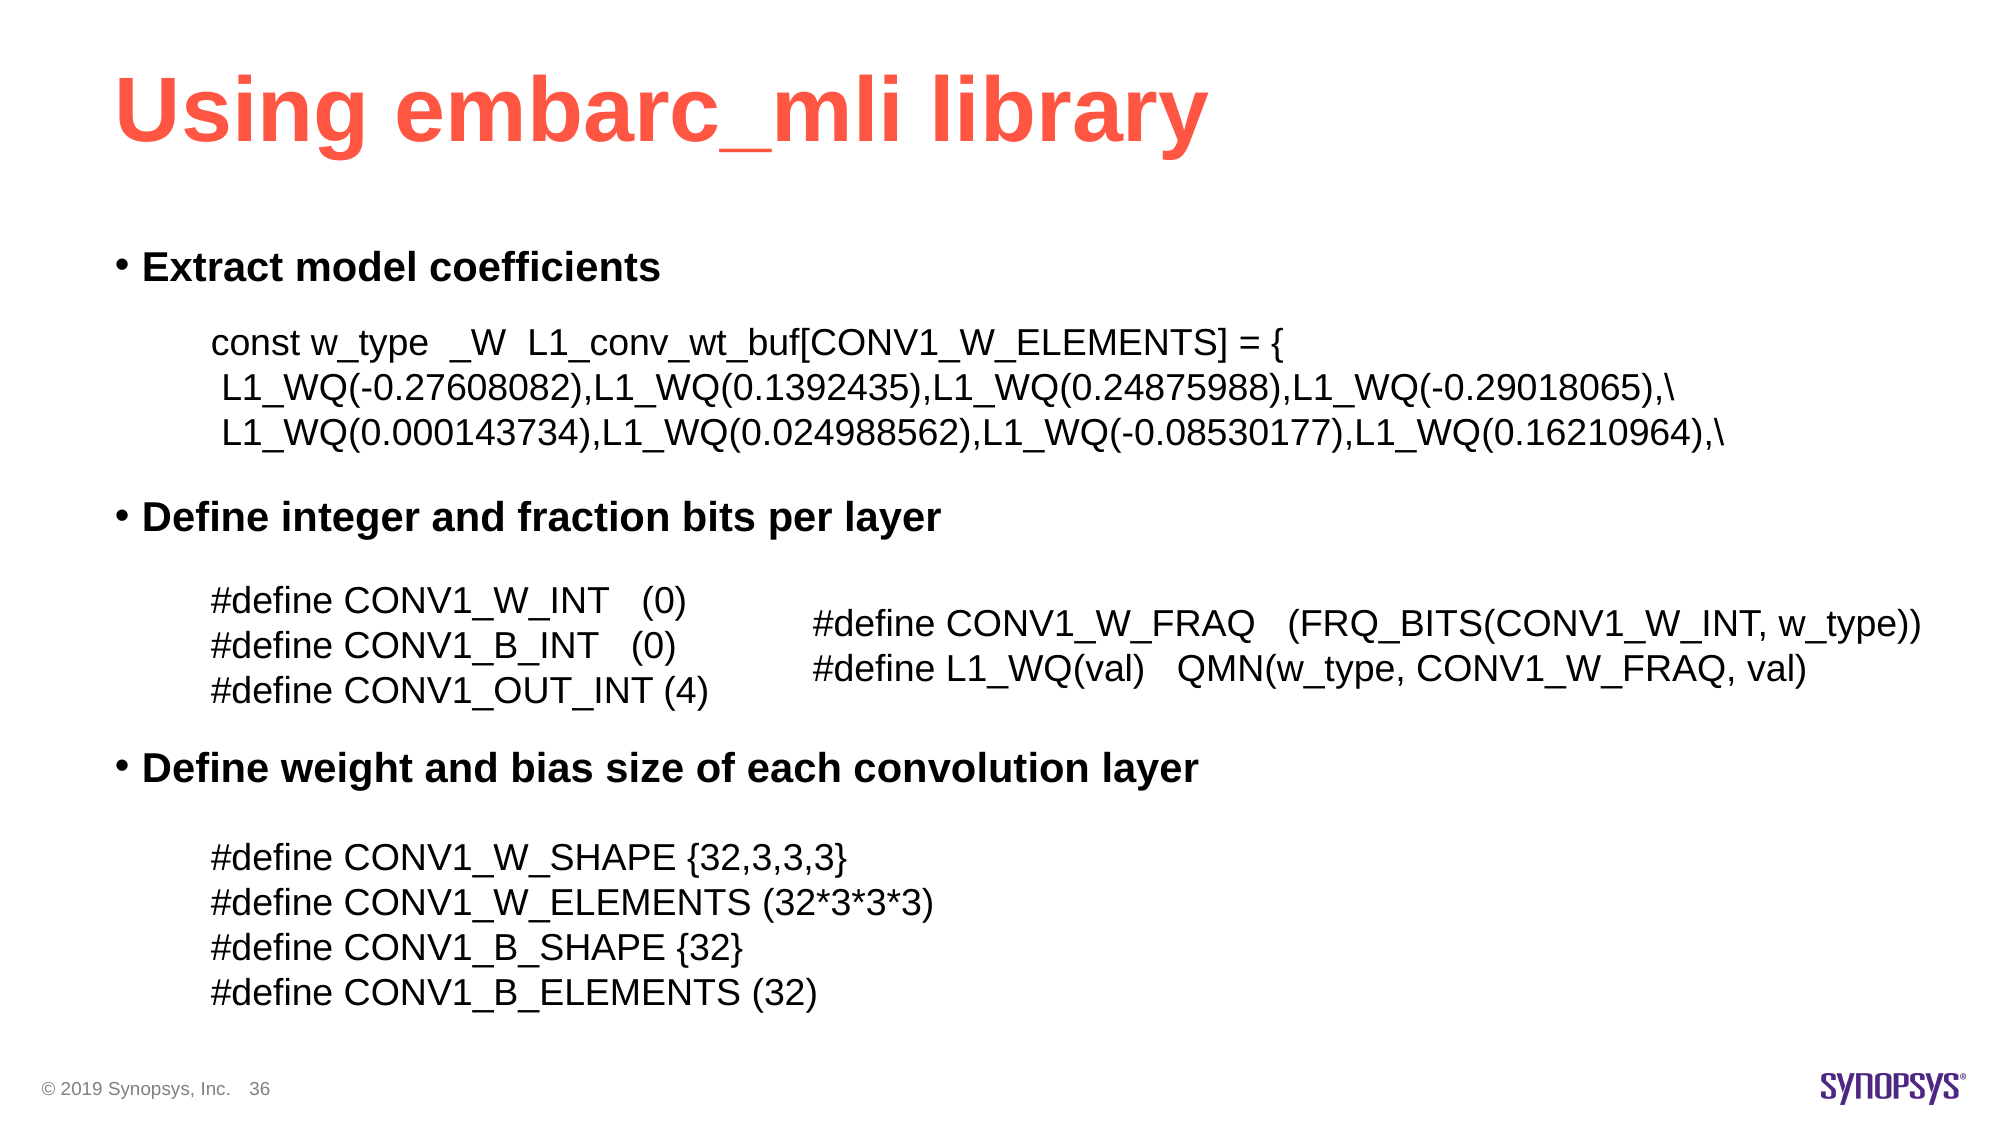

# Using embarc_mli library
Extract model coefficients

Define integer and fraction bits per layer

Define weight and bias size of each convolution layer

const w_type  _W  L1_conv_wt_buf[CONV1_W_ELEMENTS] = {
 L1_WQ(-0.27608082),L1_WQ(0.1392435),L1_WQ(0.24875988),L1_WQ(-0.29018065),\
 L1_WQ(0.000143734),L1_WQ(0.024988562),L1_WQ(-0.08530177),L1_WQ(0.16210964),\
#define CONV1_W_INT   (0)
#define CONV1_B_INT   (0)
#define CONV1_OUT_INT (4)
#define CONV1_W_FRAQ   (FRQ_BITS(CONV1_W_INT, w_type))
#define L1_WQ(val)   QMN(w_type, CONV1_W_FRAQ, val)
#define CONV1_W_SHAPE {32,3,3,3}
#define CONV1_W_ELEMENTS (32*3*3*3)
#define CONV1_B_SHAPE {32}
#define CONV1_B_ELEMENTS (32)